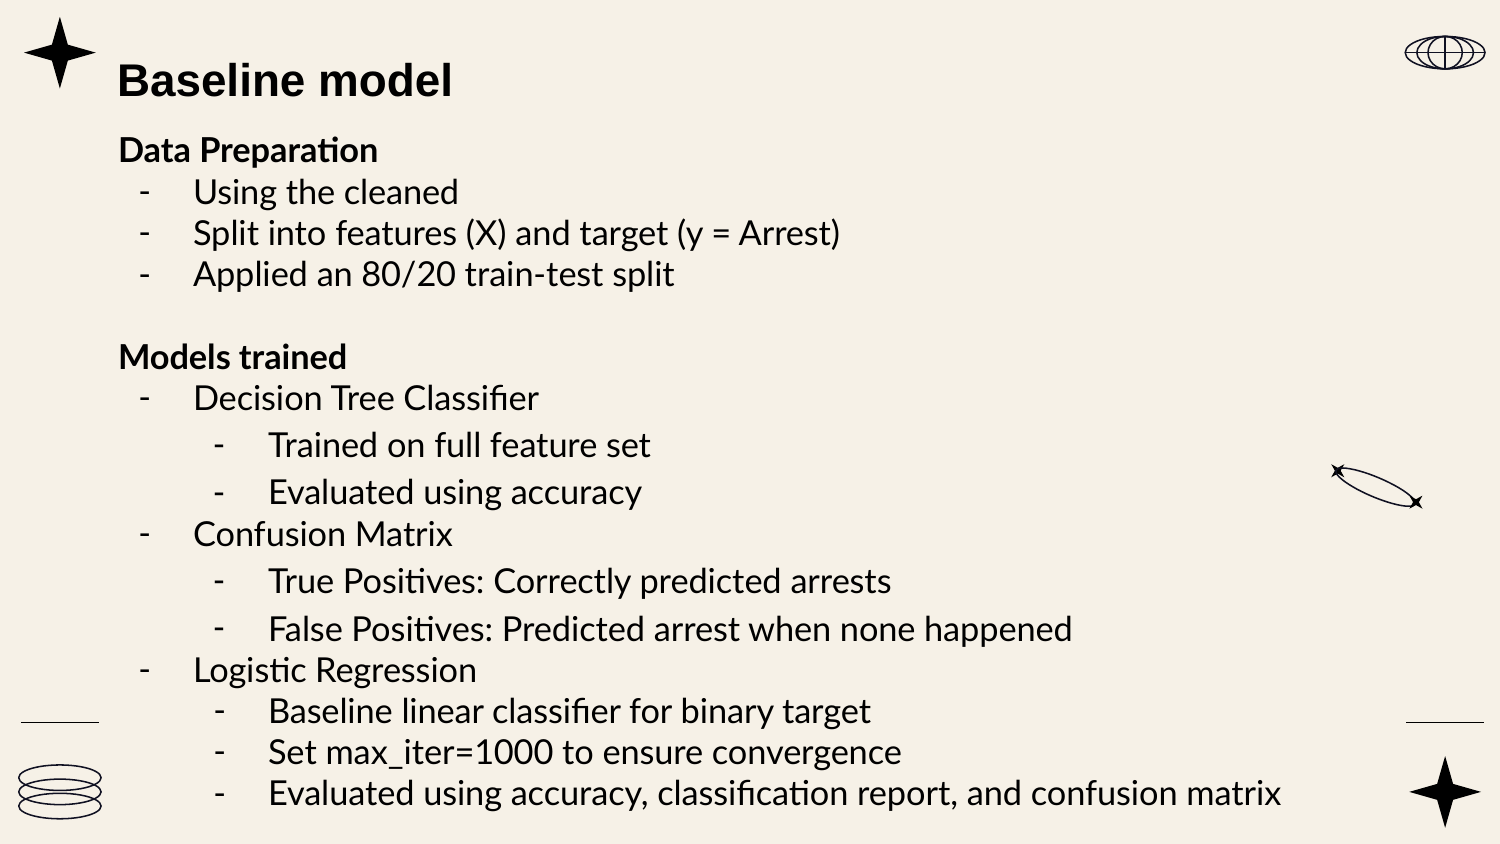

# Baseline model
Data Preparation
Using the cleaned
Split into features (X) and target (y = Arrest)
Applied an 80/20 train-test split

Models trained
Decision Tree Classifier
Trained on full feature set
Evaluated using accuracy
Confusion Matrix
True Positives: Correctly predicted arrests
False Positives: Predicted arrest when none happened
Logistic Regression
Baseline linear classifier for binary target
Set max_iter=1000 to ensure convergence
Evaluated using accuracy, classification report, and confusion matrix